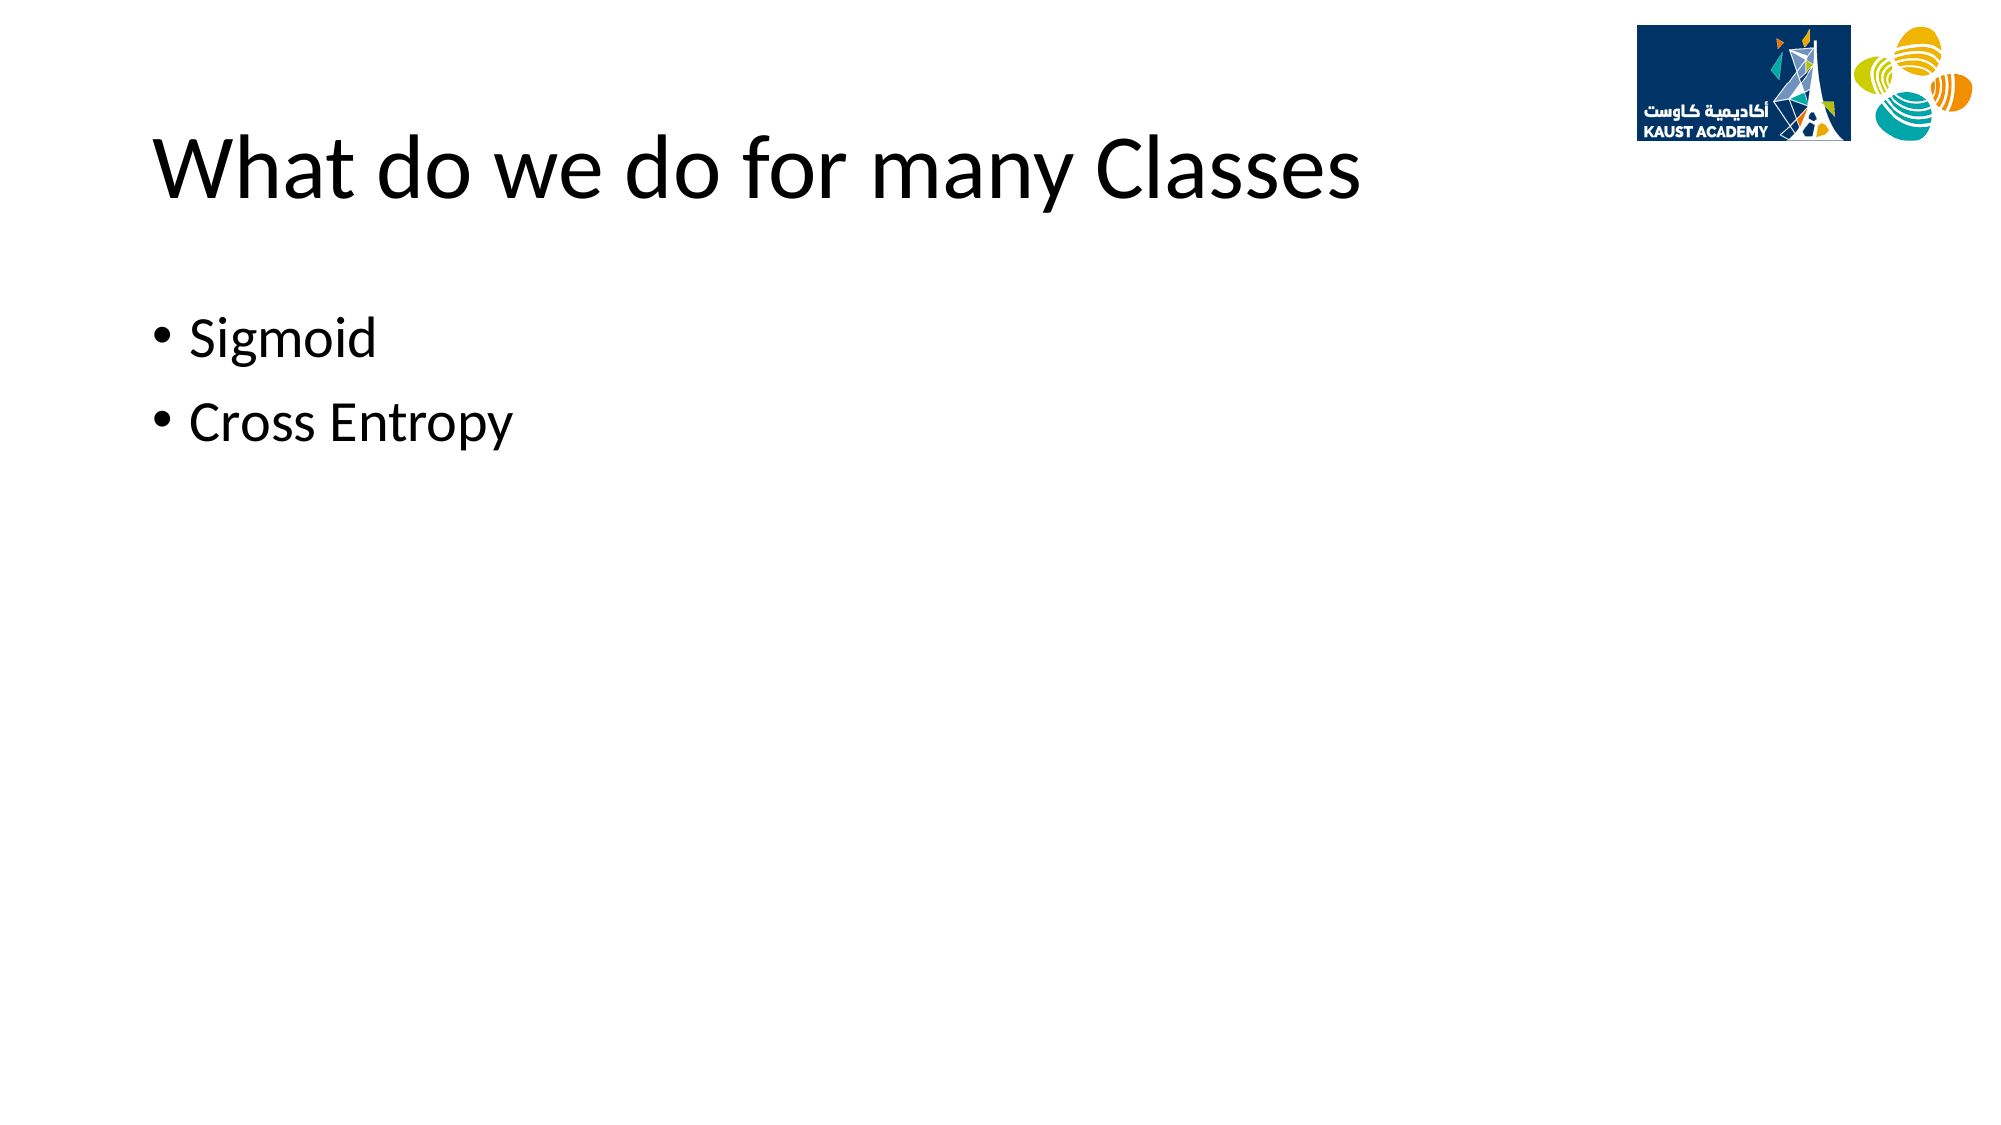

# What do we do for many Classes
Sigmoid
Cross Entropy